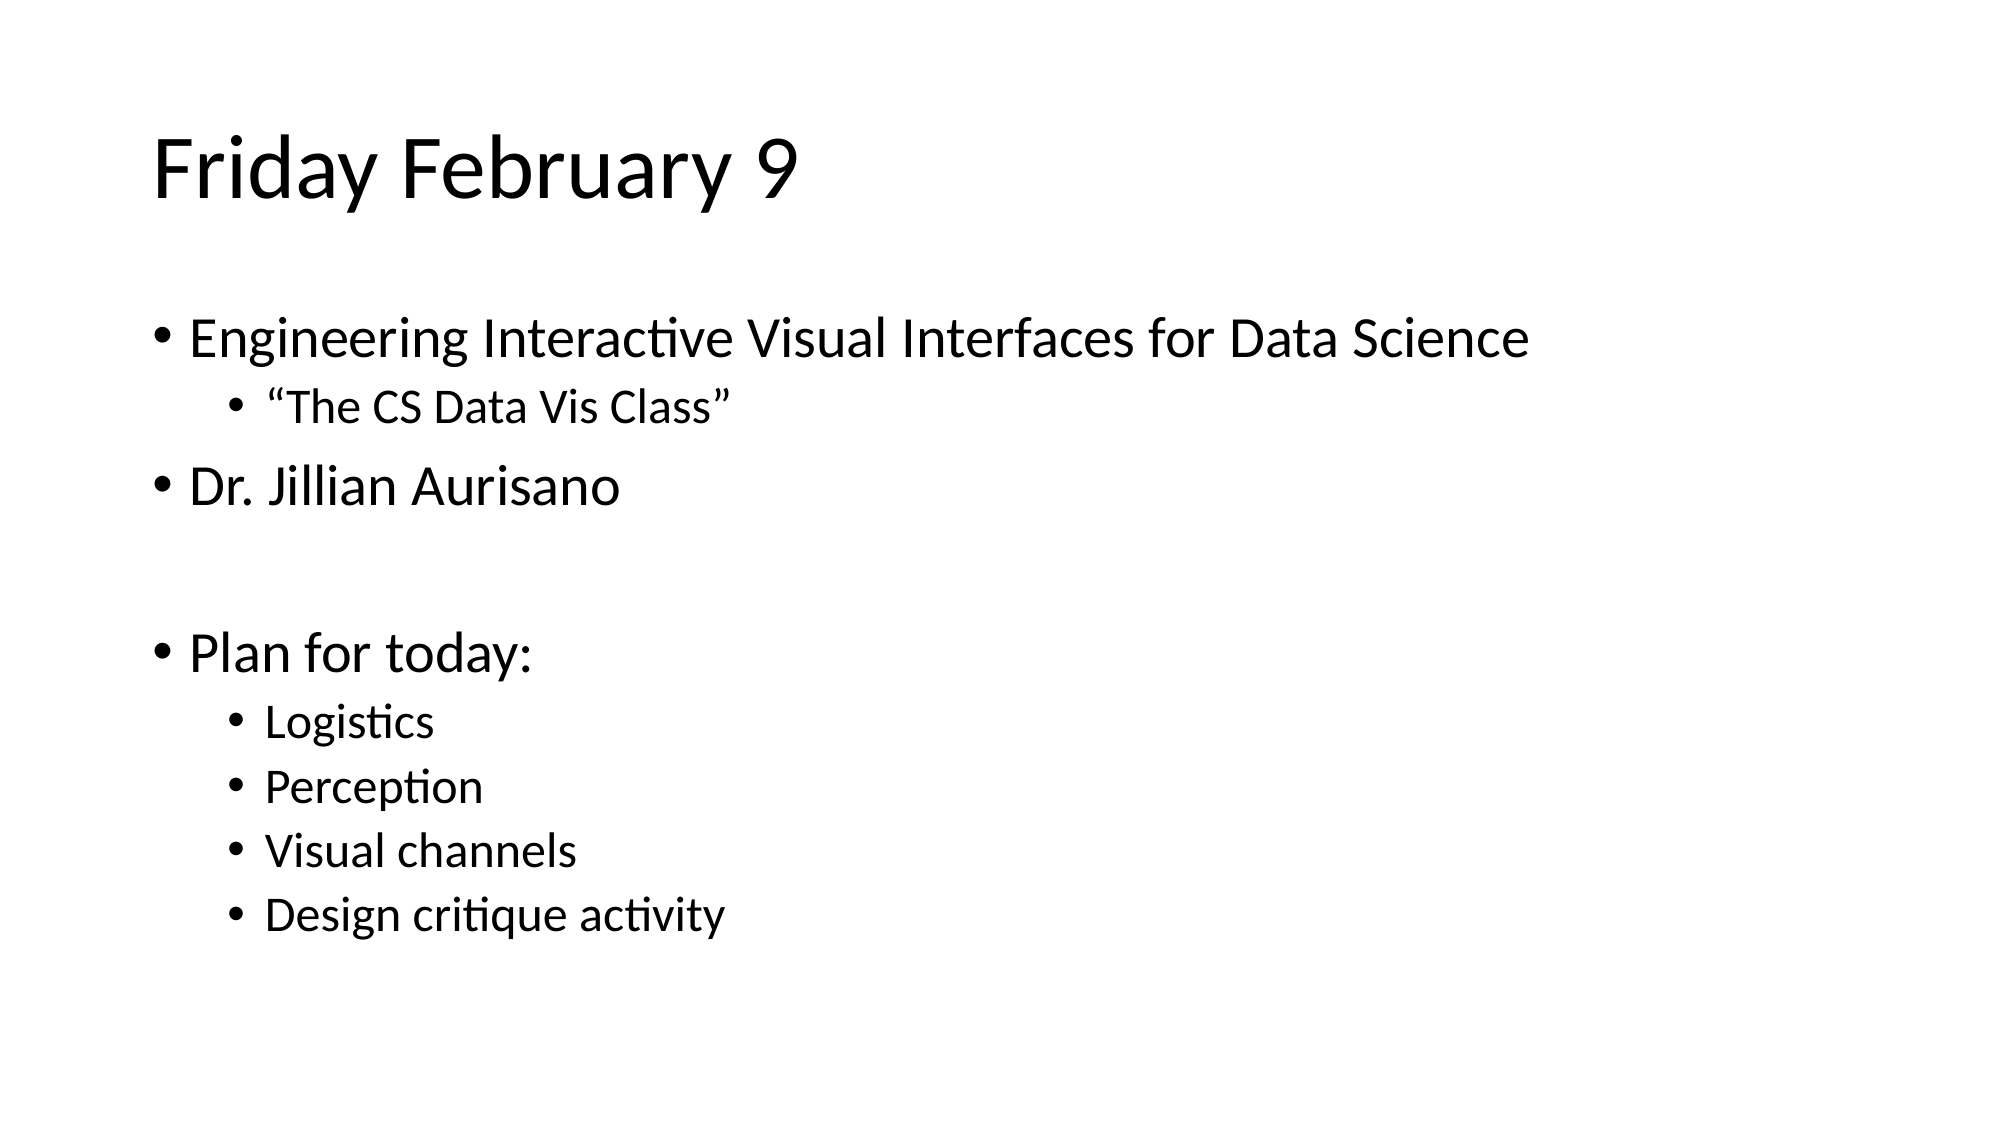

# Friday February 9
Engineering Interactive Visual Interfaces for Data Science
“The CS Data Vis Class”
Dr. Jillian Aurisano

Plan for today:
Logistics
Perception
Visual channels
Design critique activity